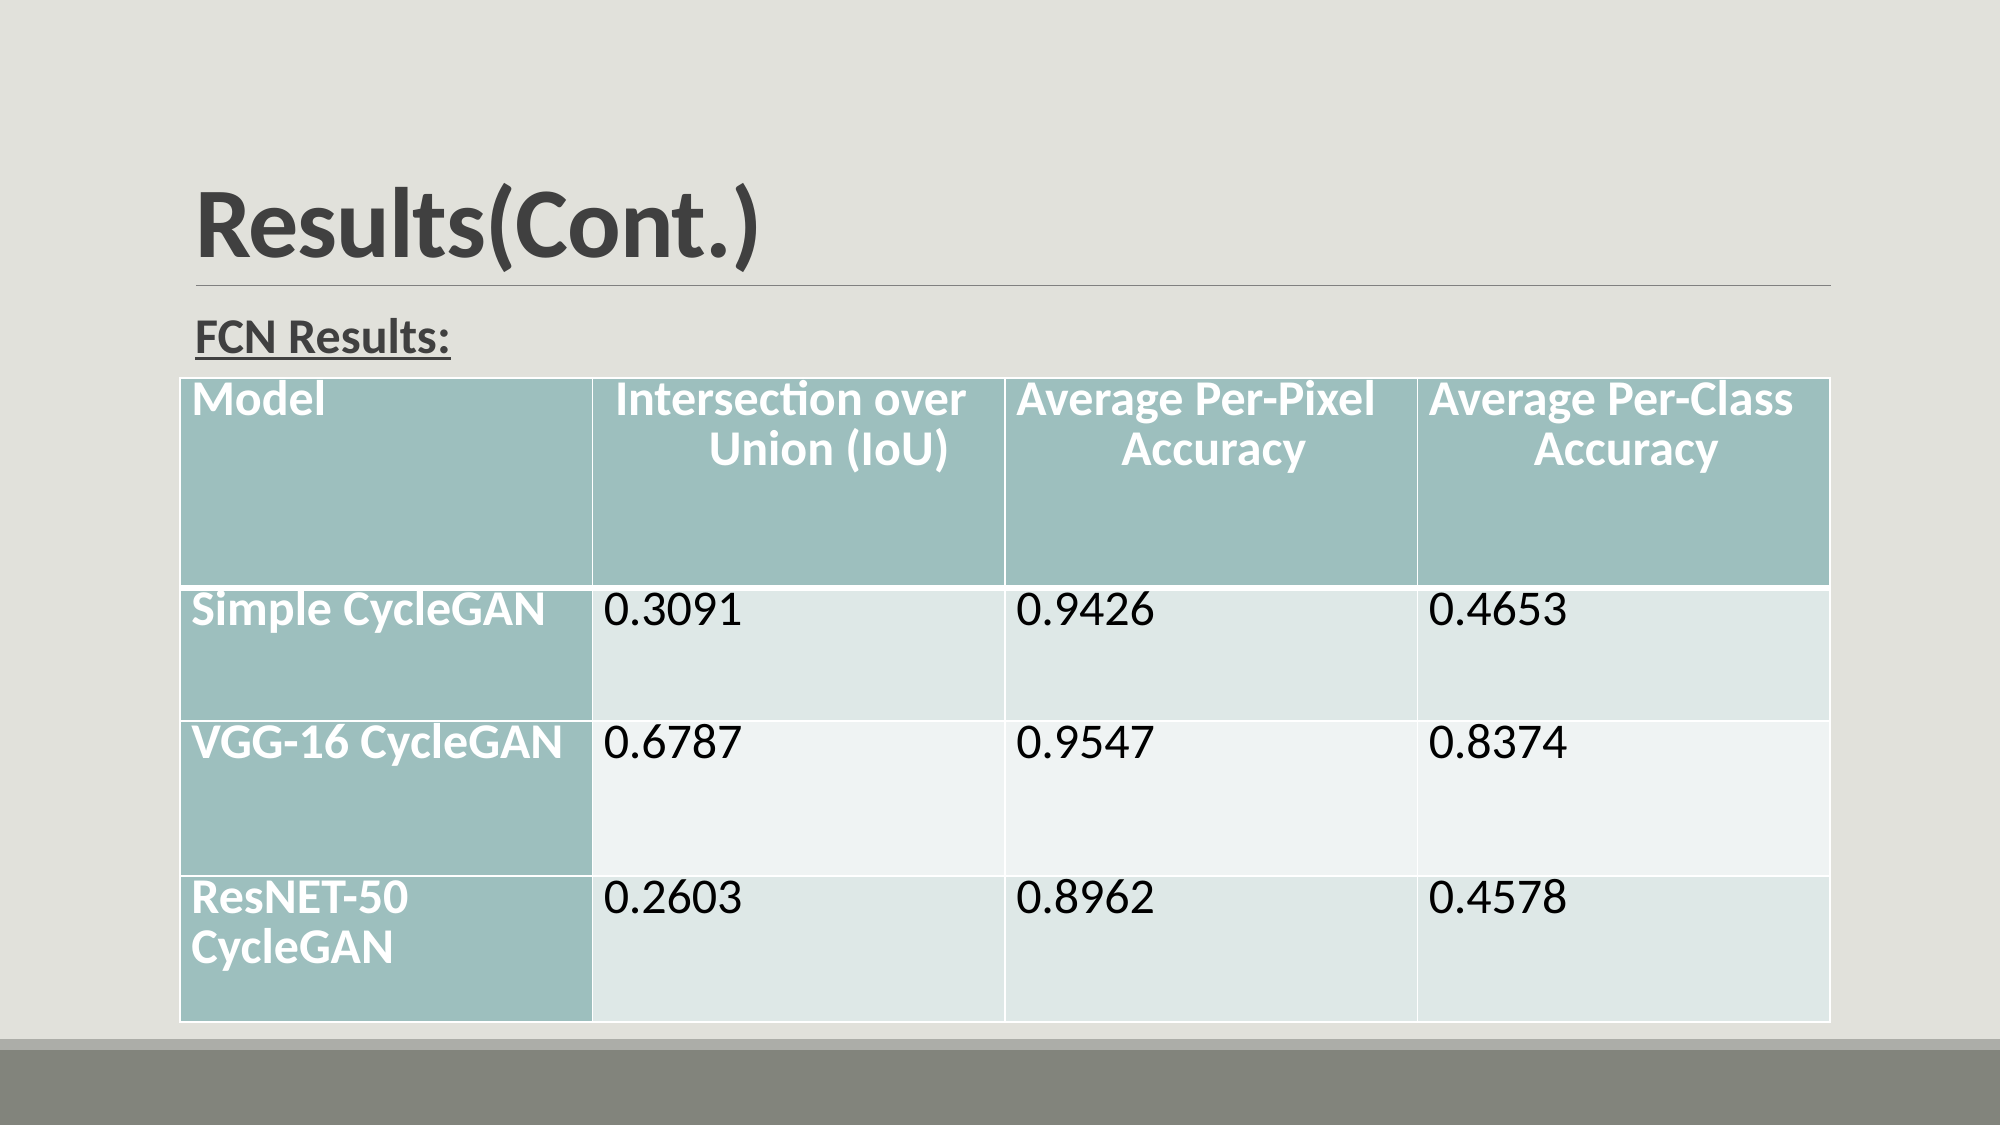

# Results(Cont.)
FCN Results:

| Model | Intersection over Union (IoU) | Average Per-Pixel Accuracy | Average Per-Class Accuracy |
| --- | --- | --- | --- |
| Simple CycleGAN | 0.3091 | 0.9426 | 0.4653 |
| VGG-16 CycleGAN | 0.6787 | 0.9547 | 0.8374 |
| ResNET-50 CycleGAN | 0.2603 | 0.8962 | 0.4578 |